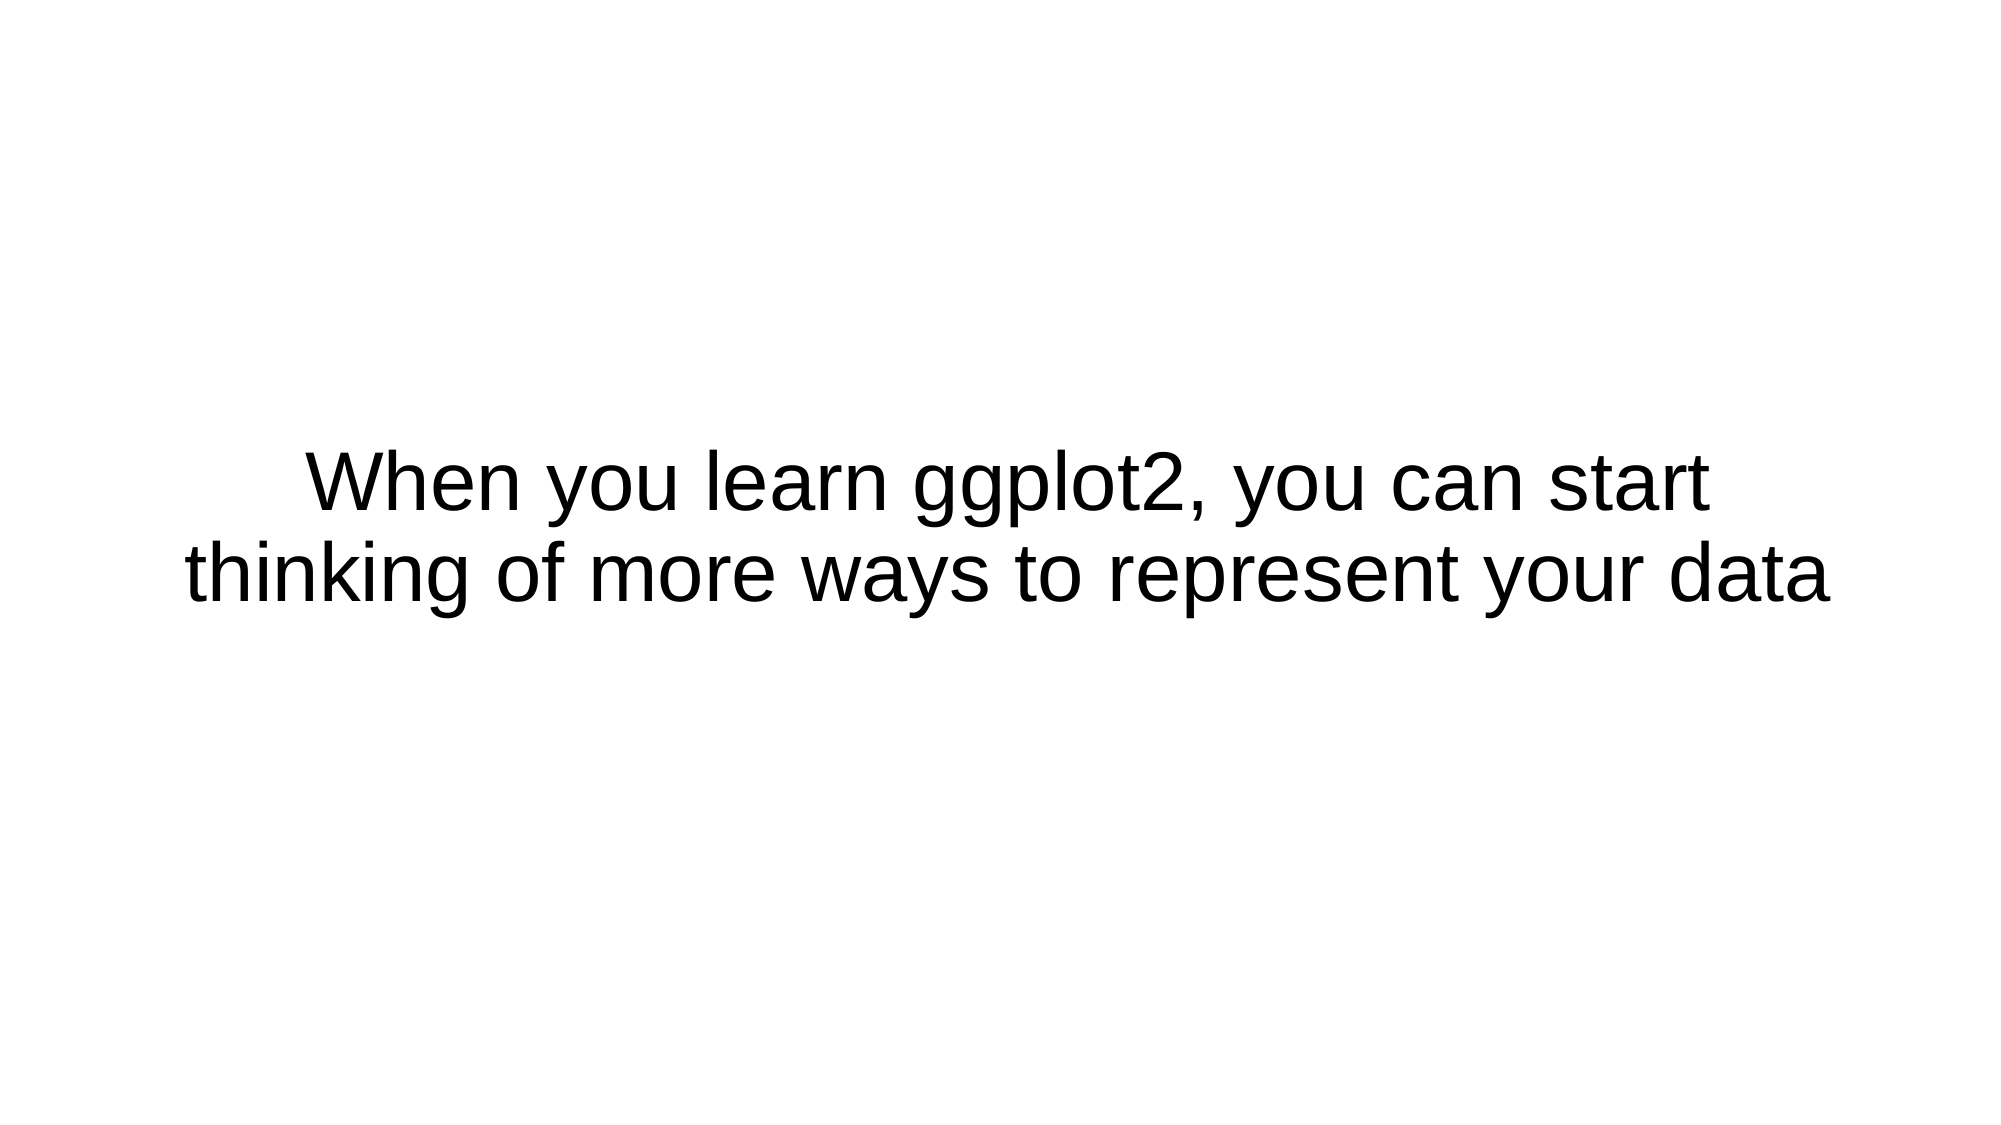

# When you learn ggplot2, you can start thinking of more ways to represent your data